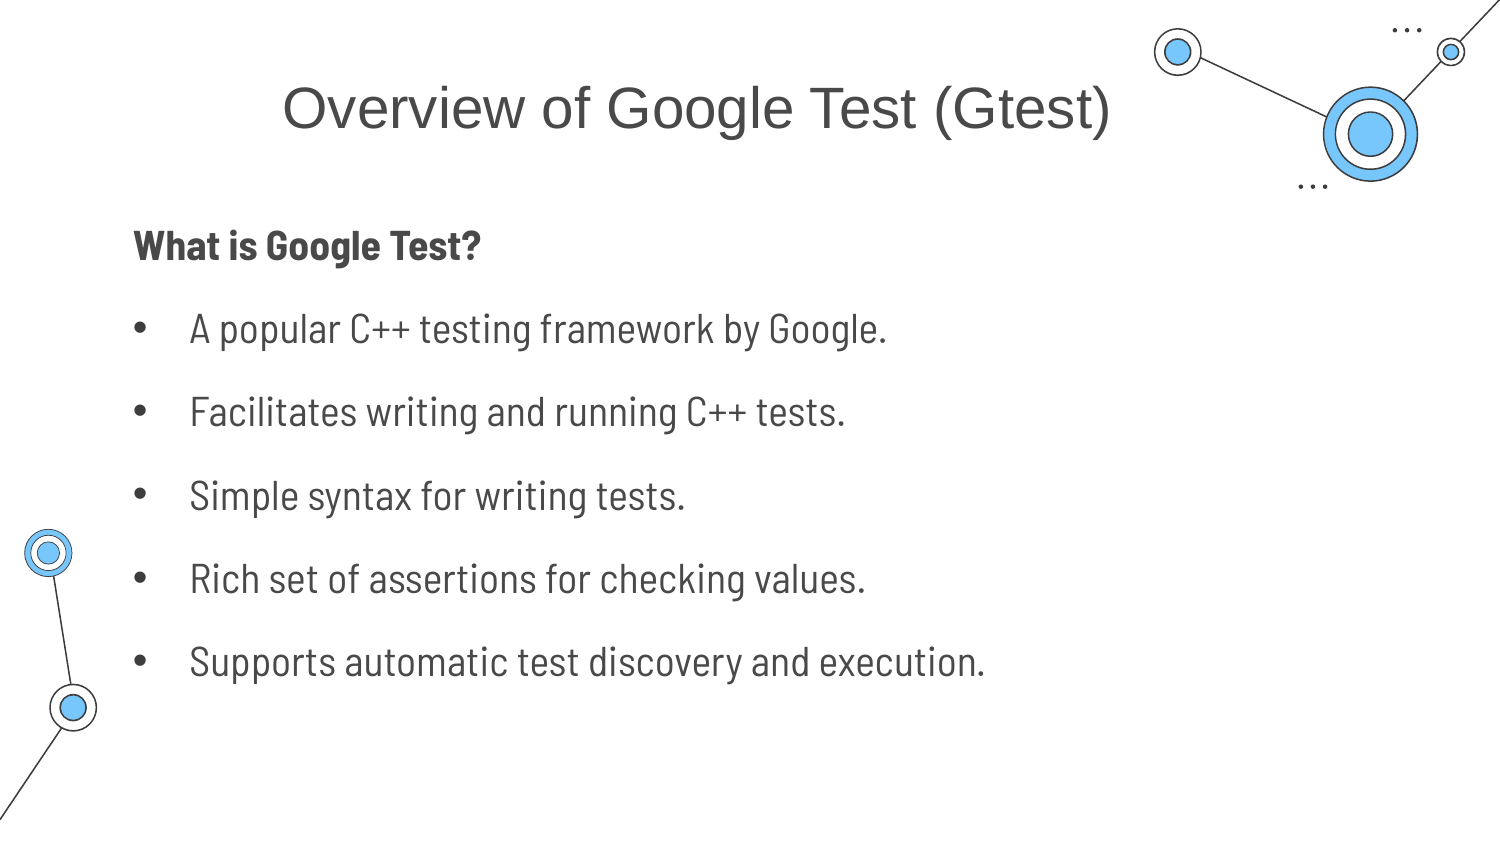

# Overview of Google Test (Gtest)
What is Google Test?
A popular C++ testing framework by Google.
Facilitates writing and running C++ tests.
Simple syntax for writing tests.
Rich set of assertions for checking values.
Supports automatic test discovery and execution.